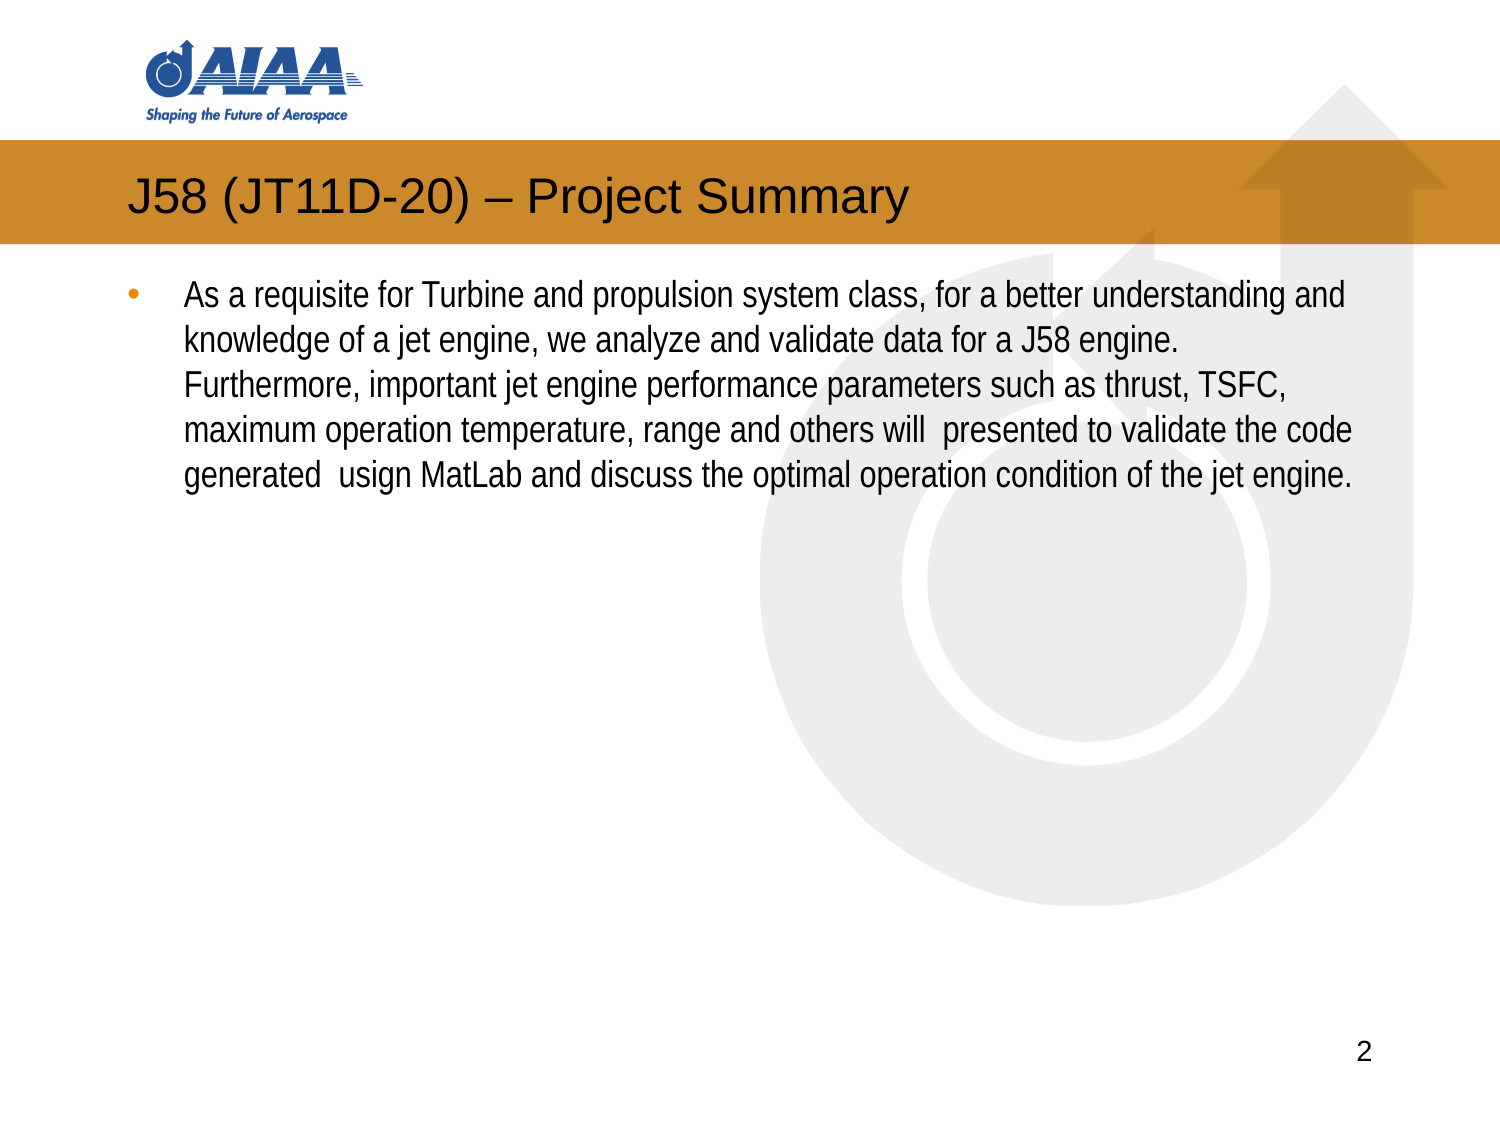

# J58 (JT11D-20) – Project Summary
As a requisite for Turbine and propulsion system class, for a better understanding and knowledge of a jet engine, we analyze and validate data for a J58 engine.  Furthermore, important jet engine performance parameters such as thrust, TSFC, maximum operation temperature, range and others will  presented to validate the code generated  usign MatLab and discuss the optimal operation condition of the jet engine.
2